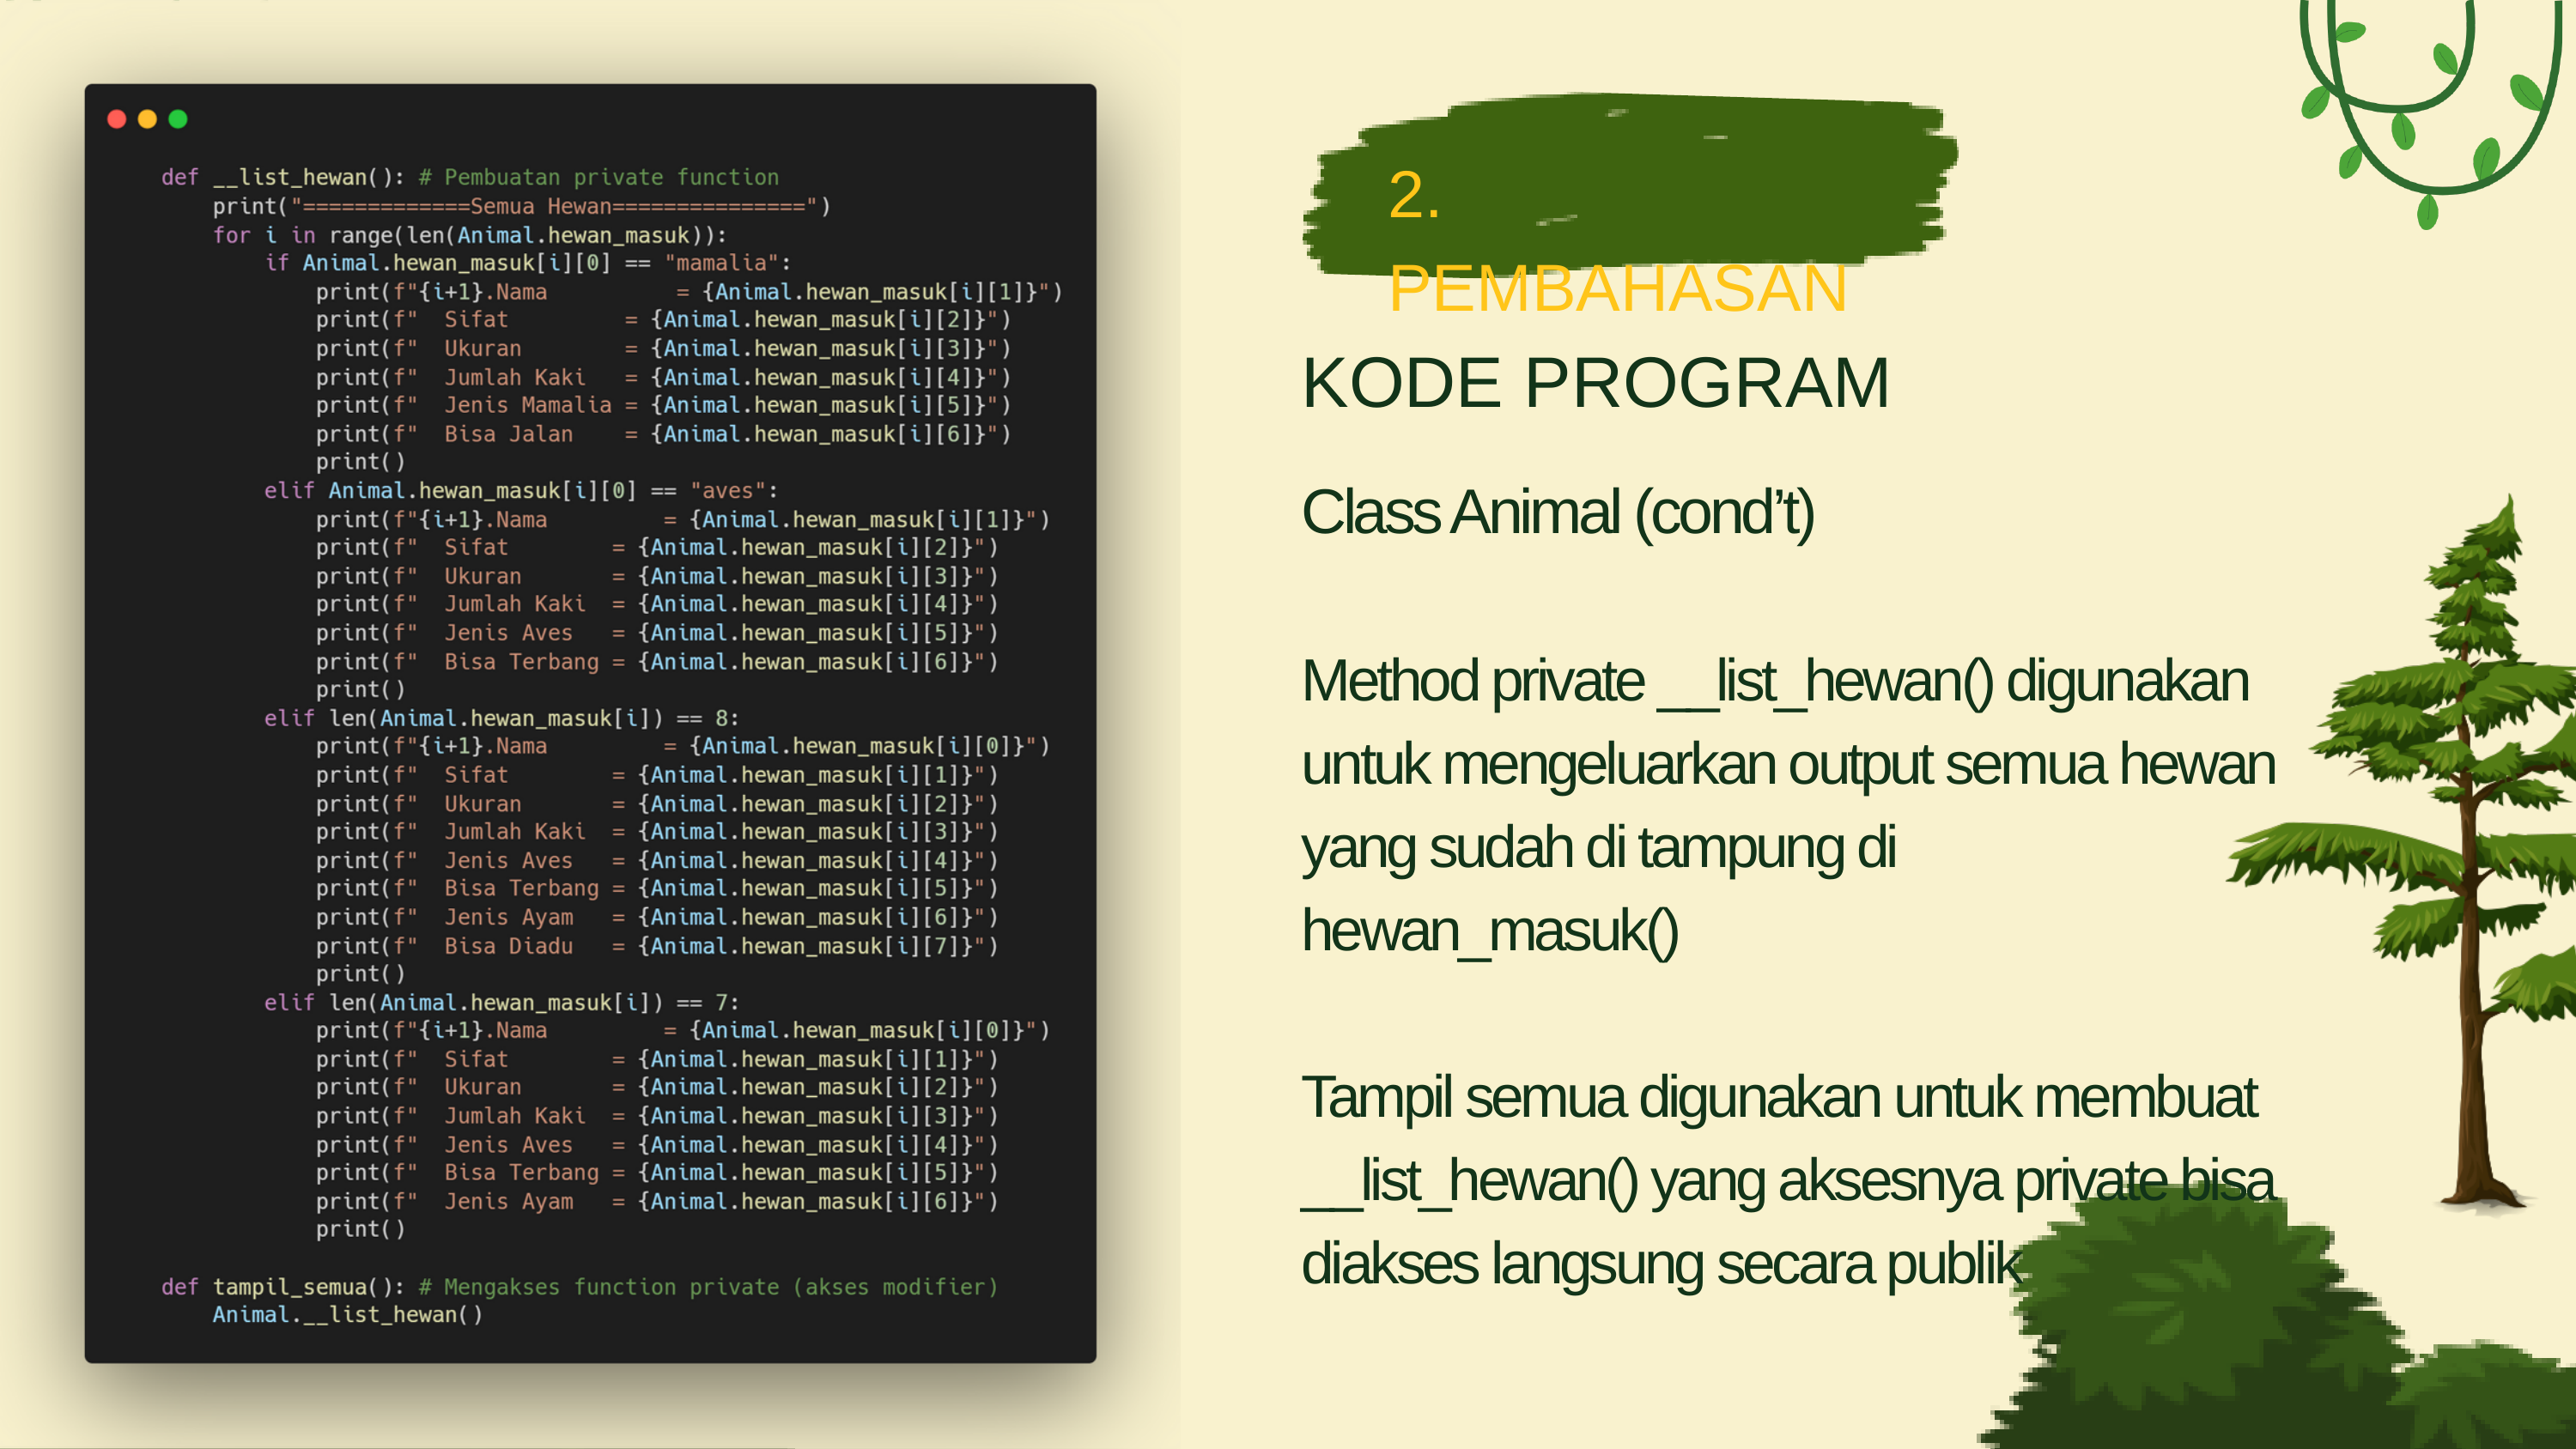

2. PEMBAHASAN
KODE PROGRAM
Class Animal (cond’t)

Method private __list_hewan() digunakan untuk mengeluarkan output semua hewan yang sudah di tampung di hewan_masuk()

Tampil semua digunakan untuk membuat __list_hewan() yang aksesnya private bisa diakses langsung secara publik